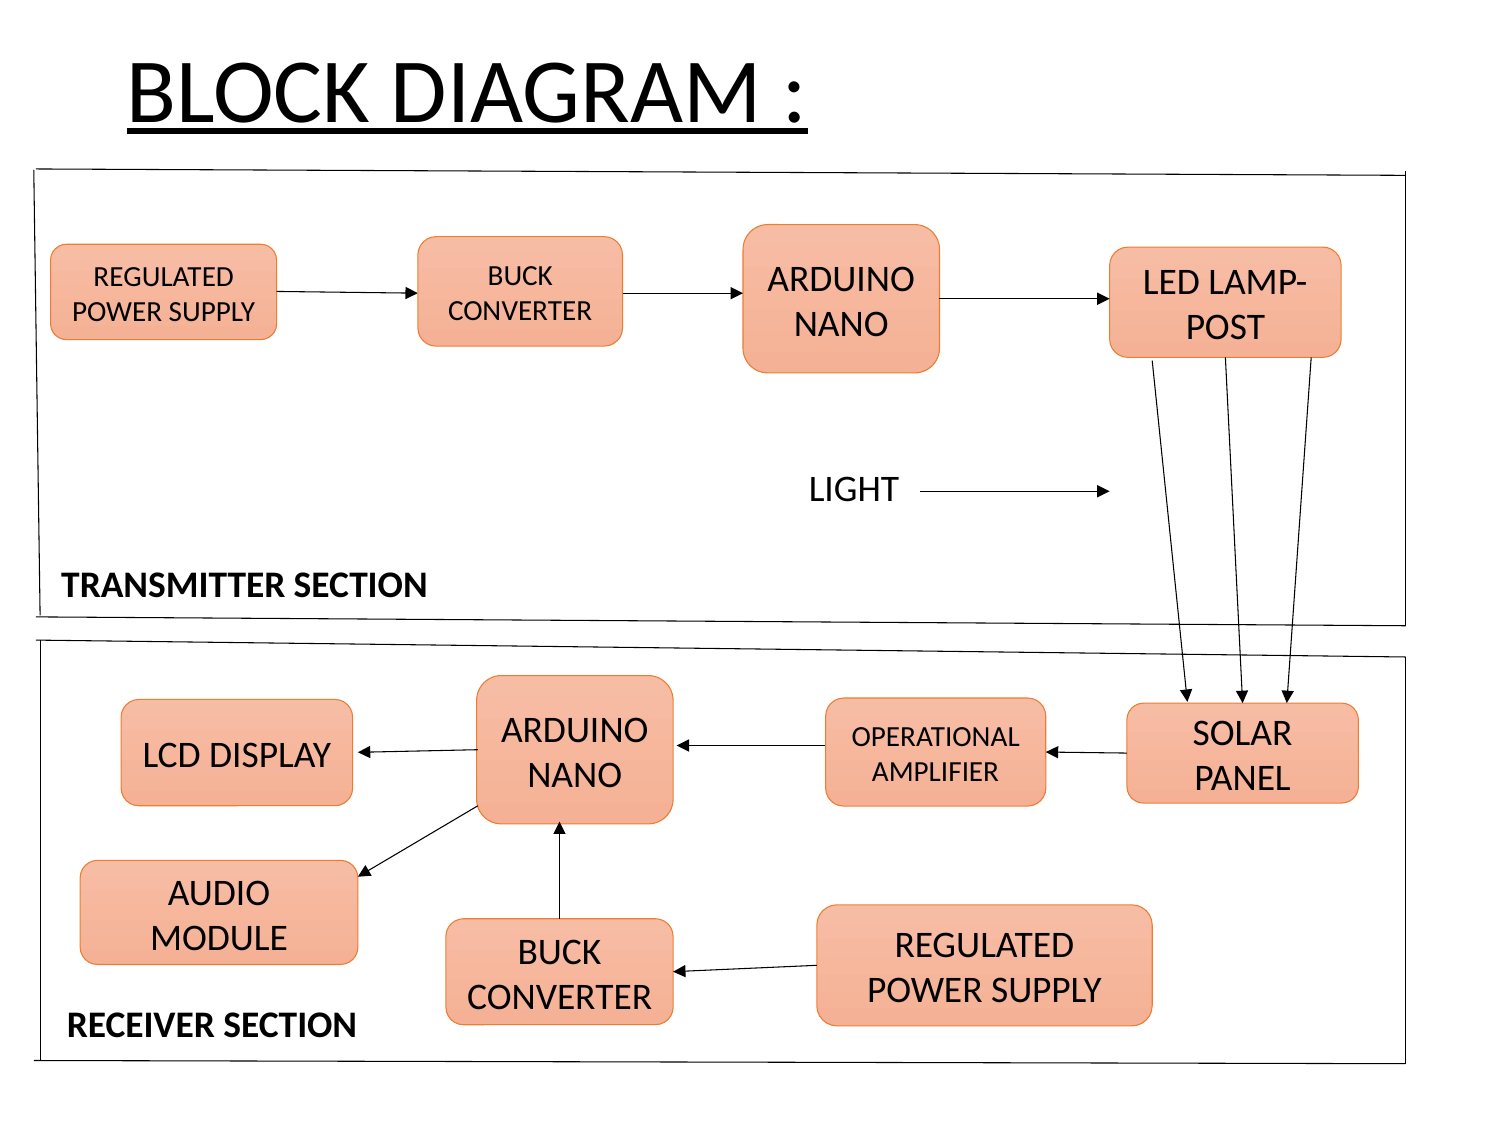

# BLOCK DIAGRAM :
ARDUINO NANO
BUCK CONVERTER
REGULATED POWER SUPPLY
LED LAMP- POST
LIGHT
TRANSMITTER SECTION
ARDUINO NANO
OPERATIONAL AMPLIFIER
LCD DISPLAY
SOLAR PANEL
AUDIO MODULE
REGULATED POWER SUPPLY
BUCK CONVERTER
RECEIVER SECTION